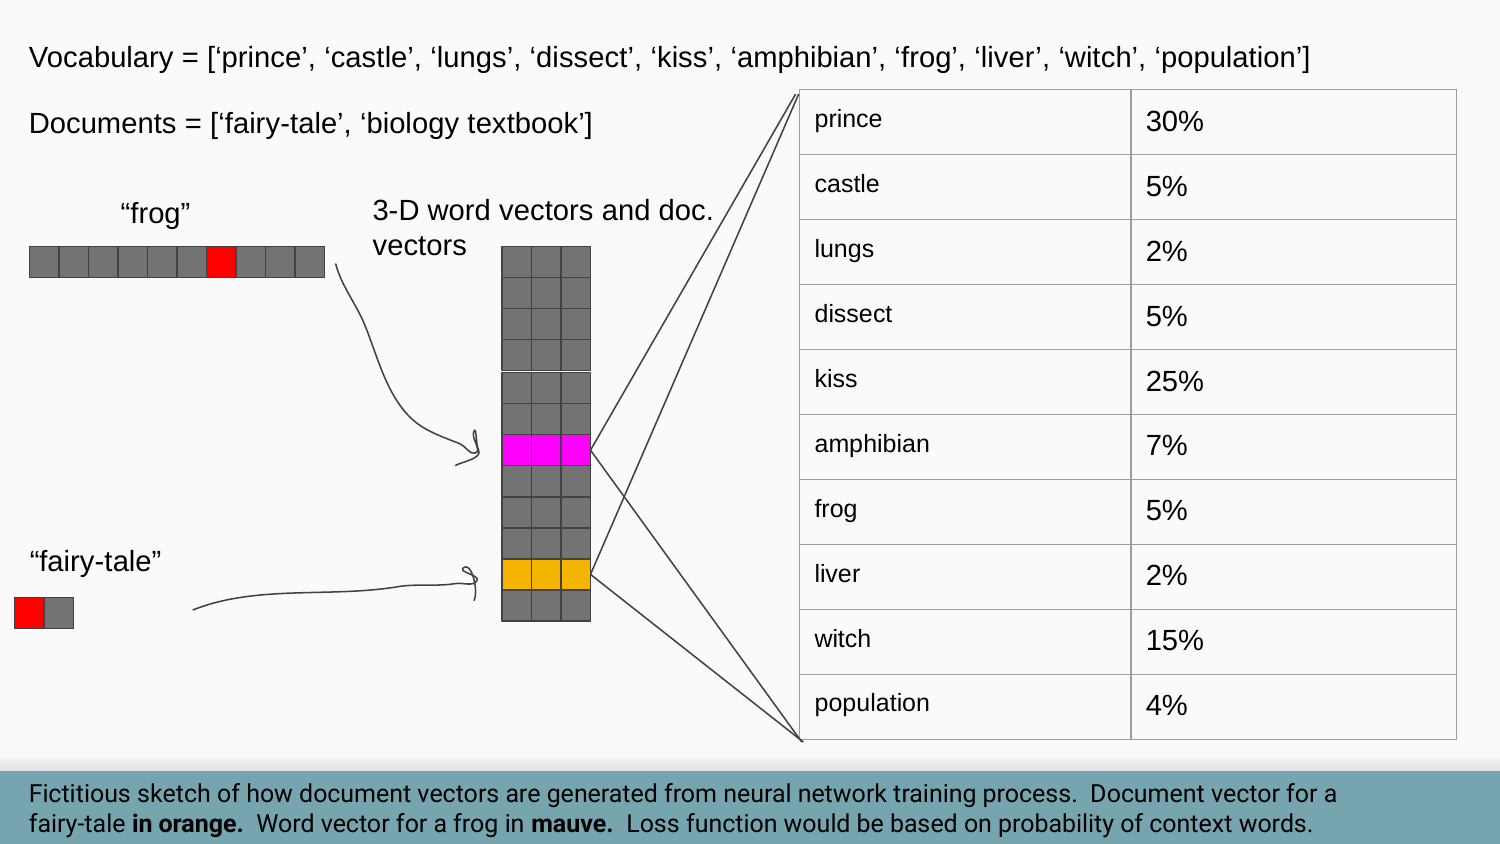

Vocabulary = [‘prince’, ‘castle’, ‘lungs’, ‘dissect’, ‘kiss’, ‘amphibian’, ‘frog’, ‘liver’, ‘witch’, ‘population’]
Documents = [‘fairy-tale’, ‘biology textbook’]
| prince | 30% |
| --- | --- |
| castle | 5% |
| lungs | 2% |
| dissect | 5% |
| kiss | 25% |
| amphibian | 7% |
| frog | 5% |
| liver | 2% |
| witch | 15% |
| population | 4% |
3-D word vectors and doc. vectors
“frog”

“fairy-tale”

Fictitious sketch of how document vectors are generated from neural network training process.  Document vector for a fairy-tale in orange.  Word vector for a frog in mauve.  Loss function would be based on probability of context words.